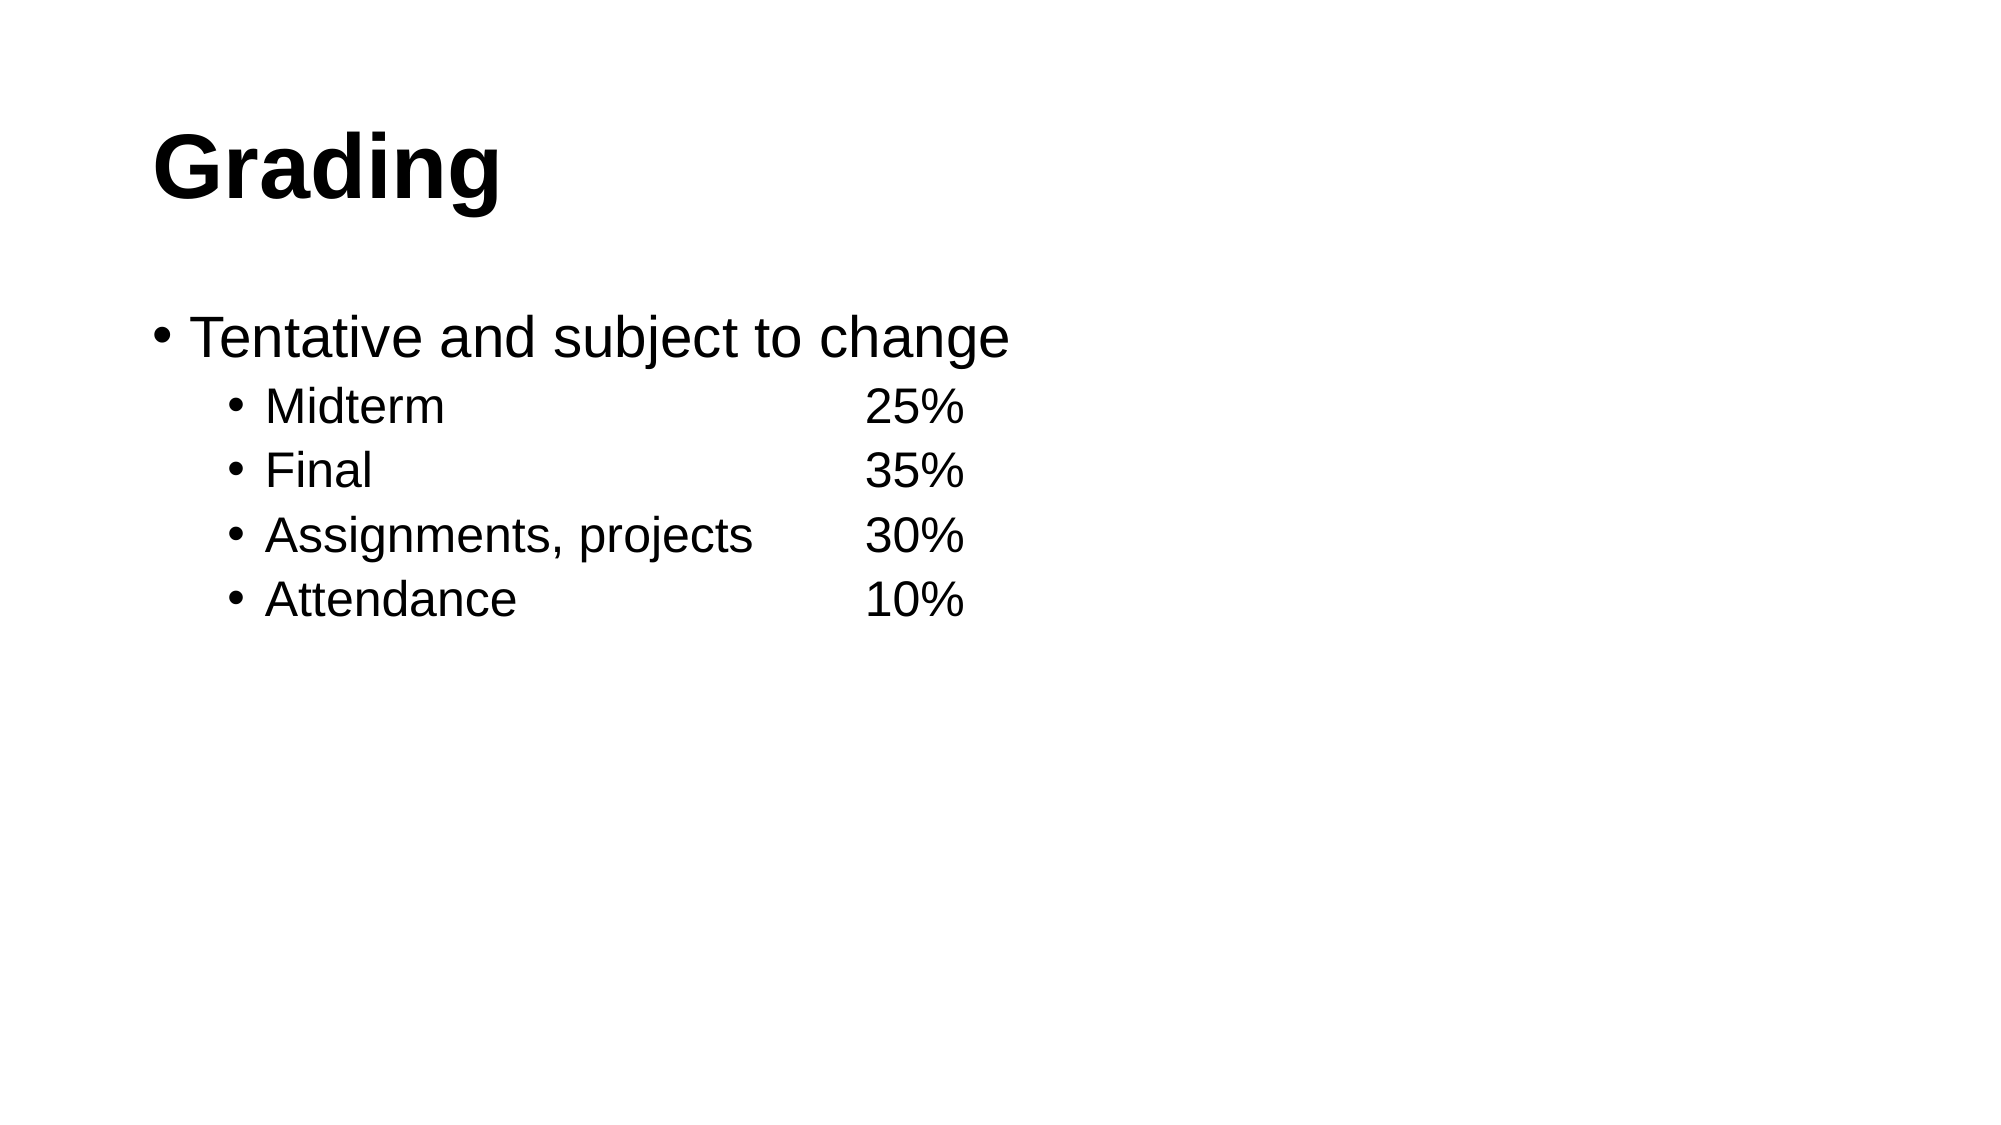

# Grading
Tentative and subject to change
Midterm 			25%
Final 				35%
Assignments, projects 	30%
Attendance			10%